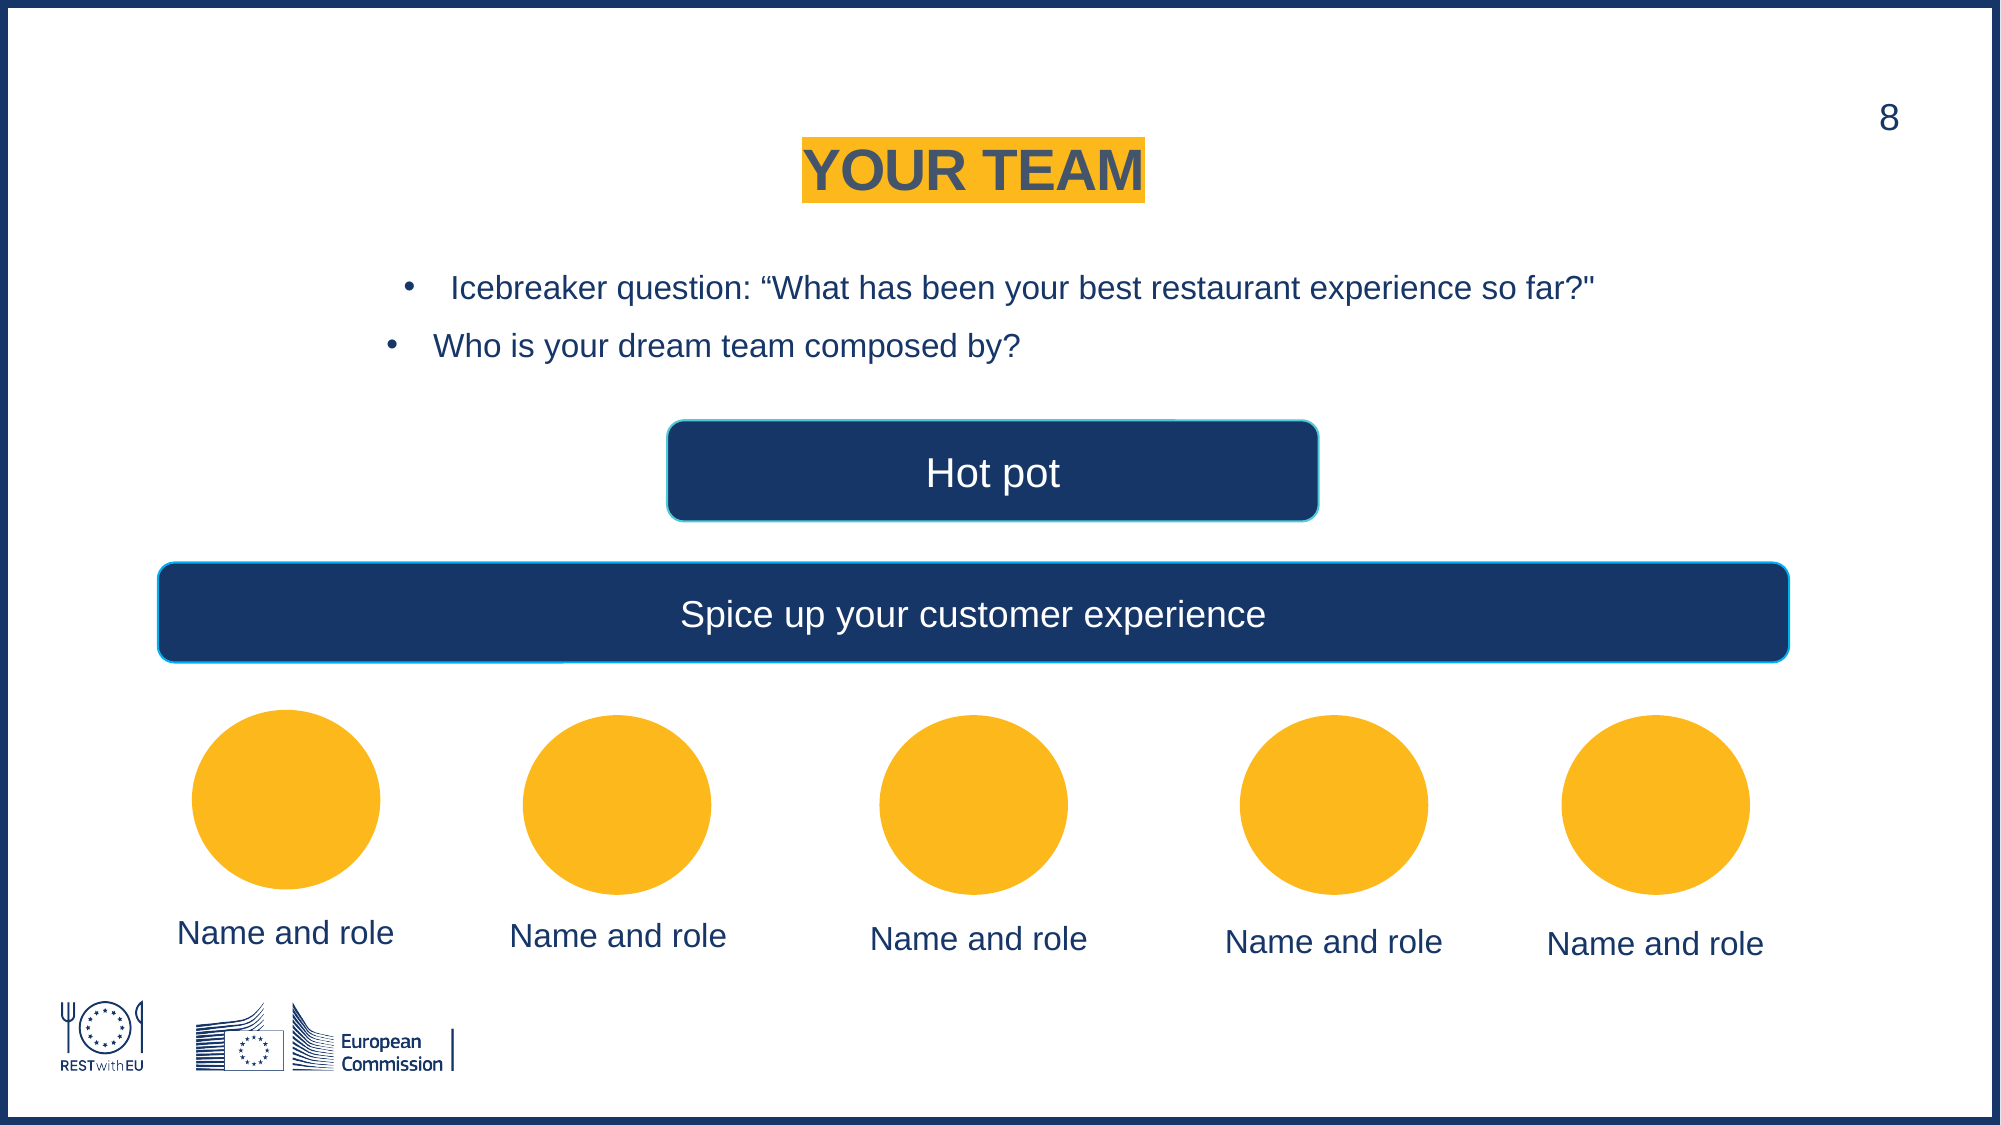

YOUR TEAM
Icebreaker question: “What has been your best restaurant experience so far?"
Who is your dream team composed by?
Hot pot
Spice up your customer experience

Name and role

Name and role
Name and role
Name and role
Name and role